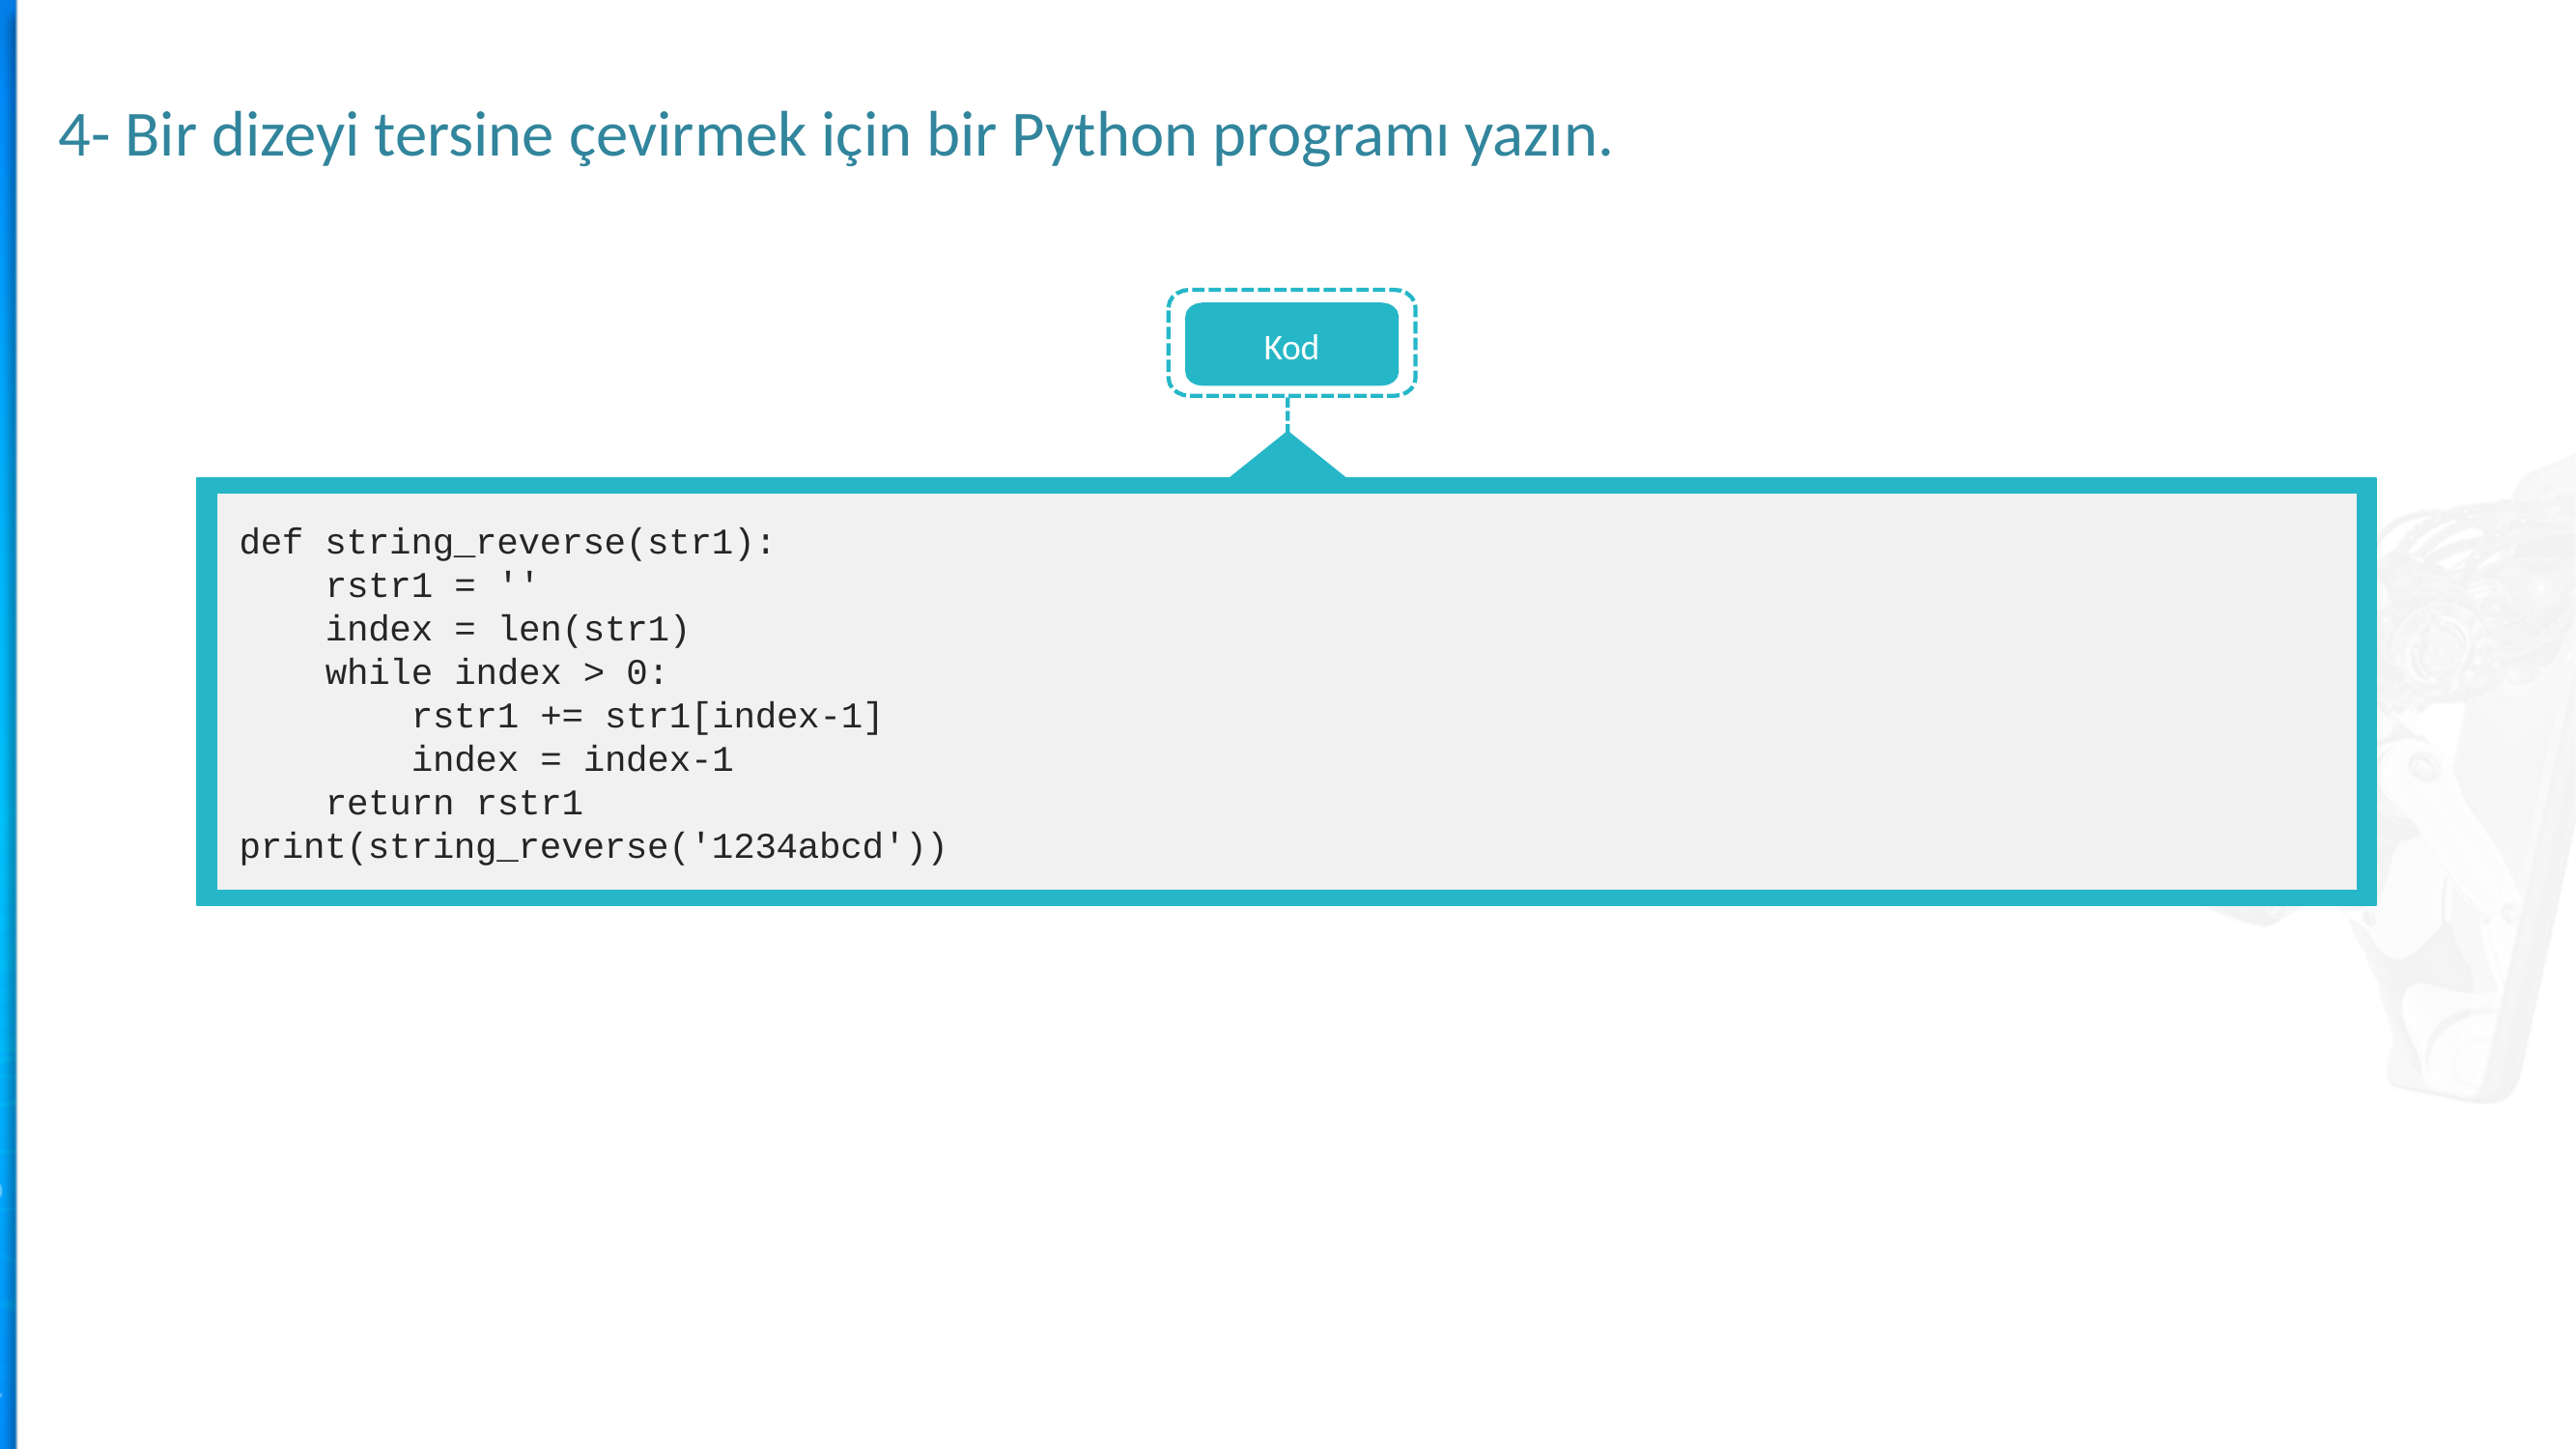

4- Bir dizeyi tersine çevirmek için bir Python programı yazın.

Kod

def string_reverse(str1):
    rstr1 = ''
    index = len(str1)
    while index > 0:
        rstr1 += str1[index-1]
        index = index-1
    return rstr1
print(string_reverse('1234abcd'))